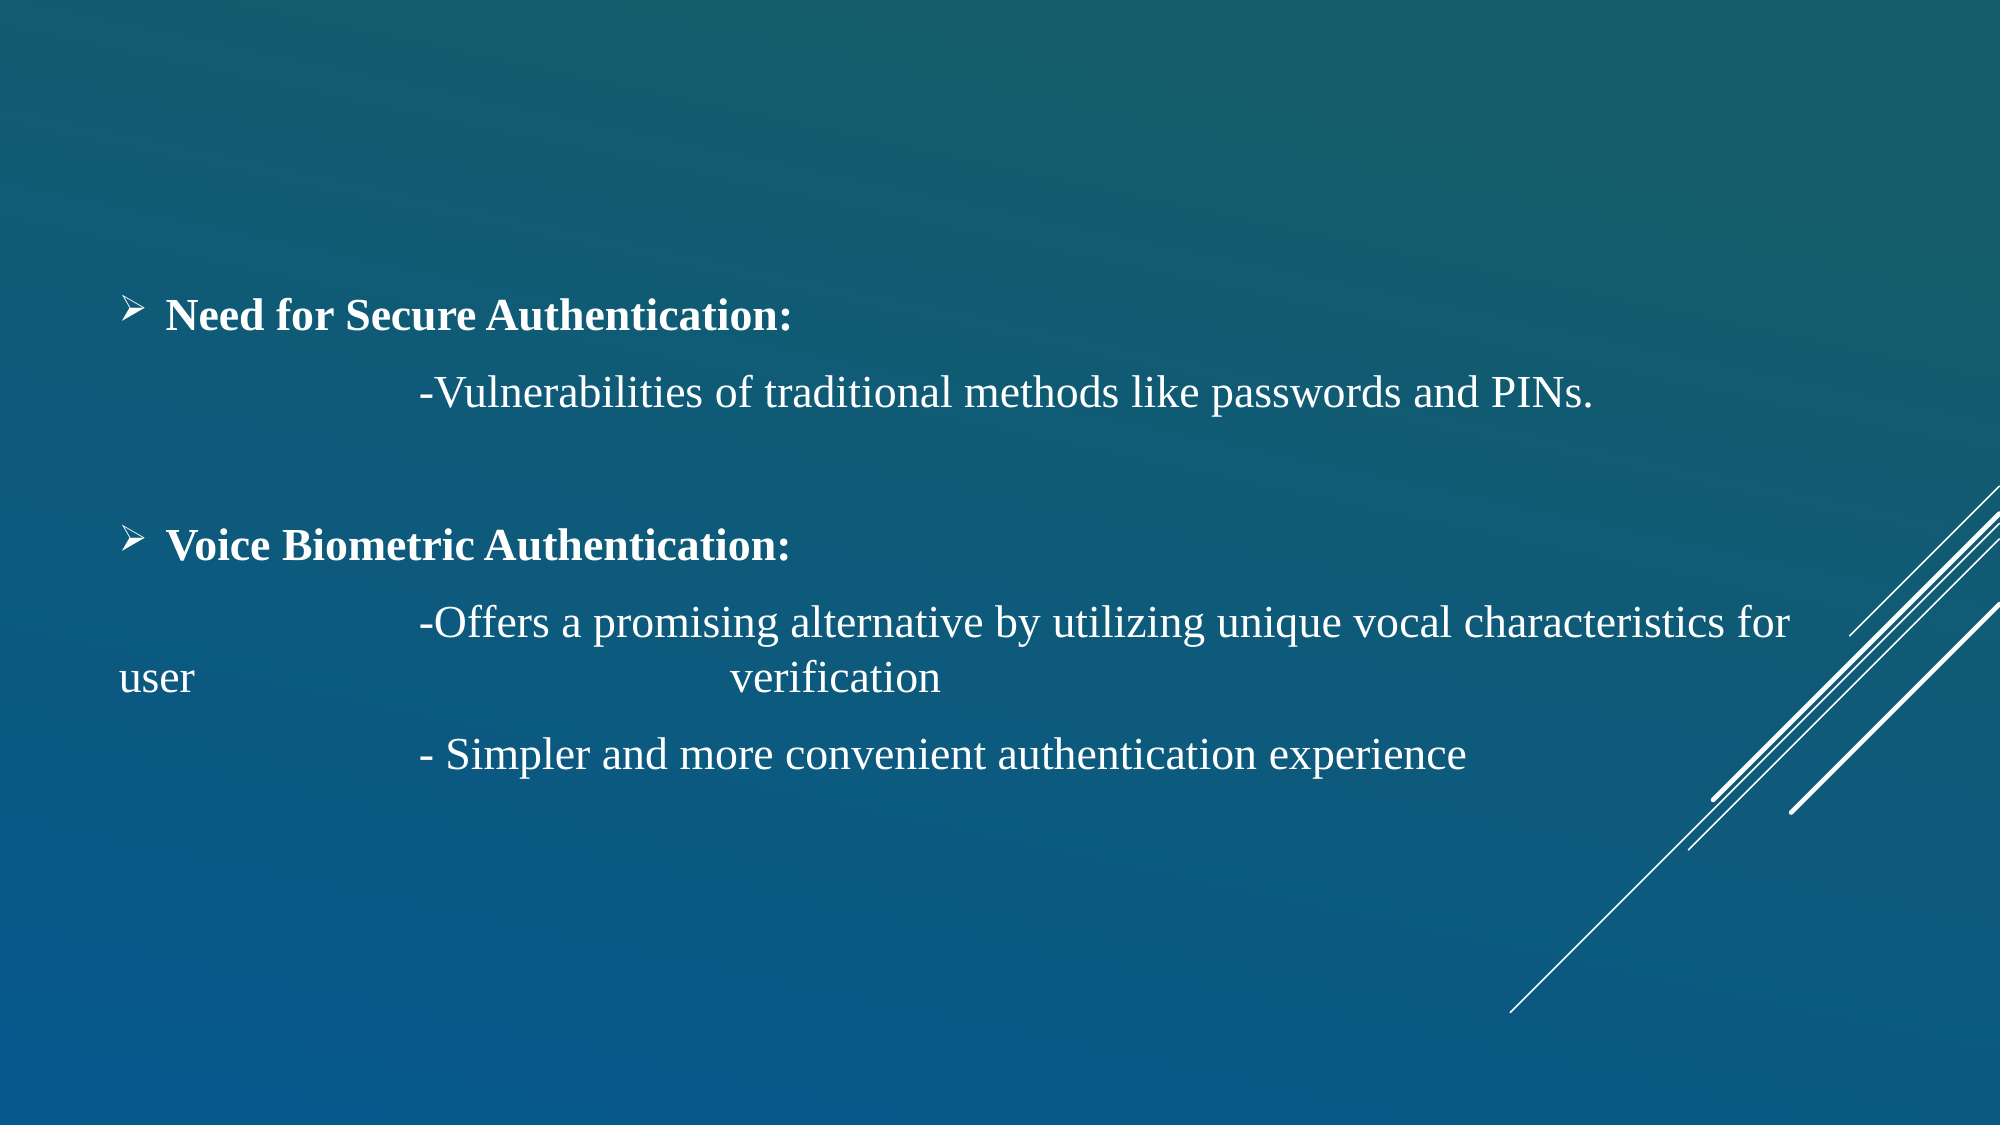

Need for Secure Authentication:
		-Vulnerabilities of traditional methods like passwords and PINs.

Voice Biometric Authentication:
		-Offers a promising alternative by utilizing unique vocal characteristics for user 				 verification
		- Simpler and more convenient authentication experience